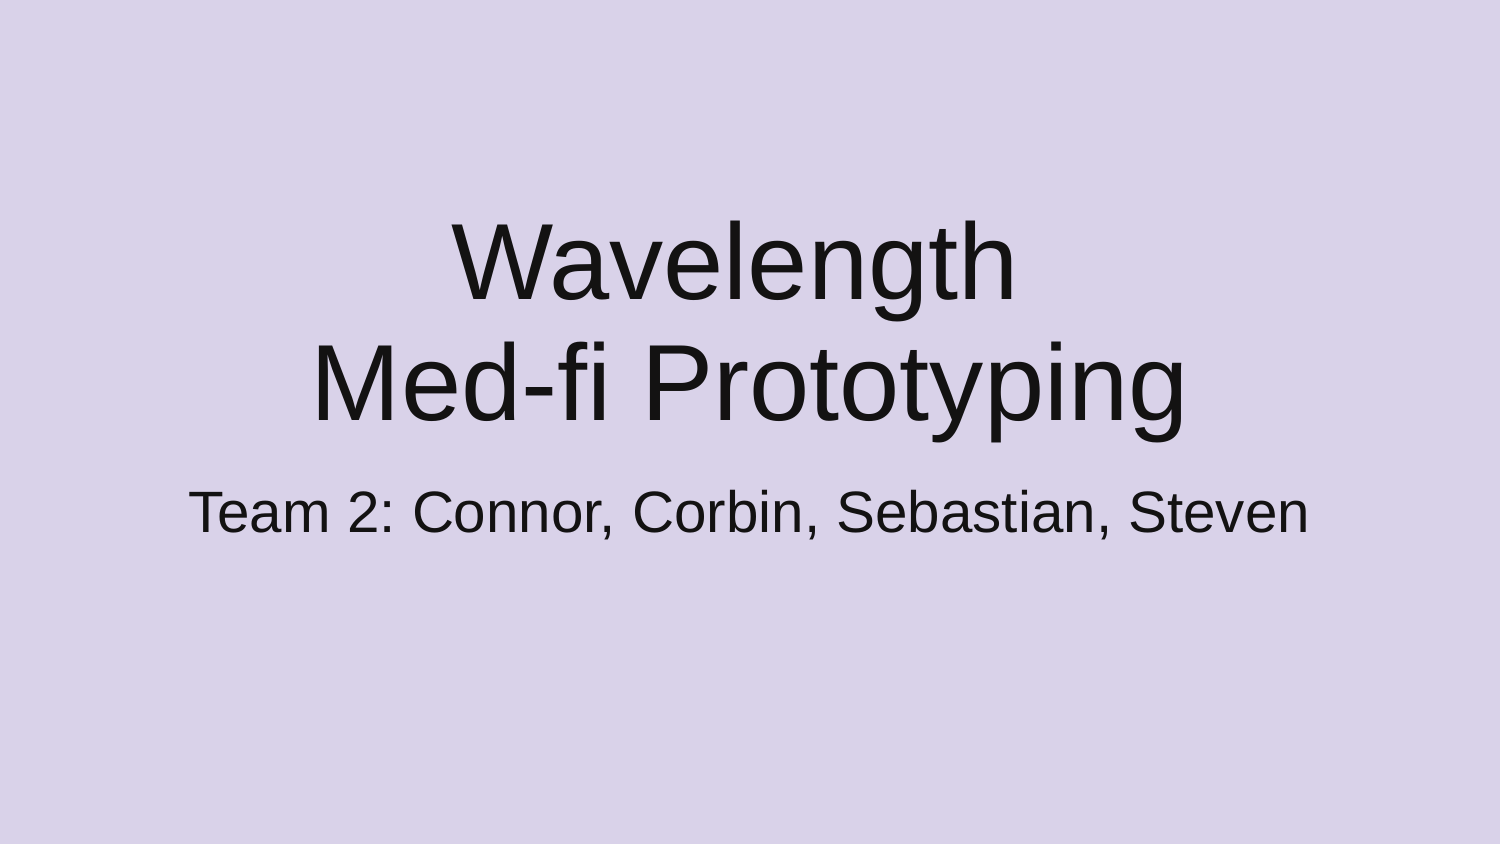

# Wavelength
Med-fi Prototyping
Team 2: Connor, Corbin, Sebastian, Steven